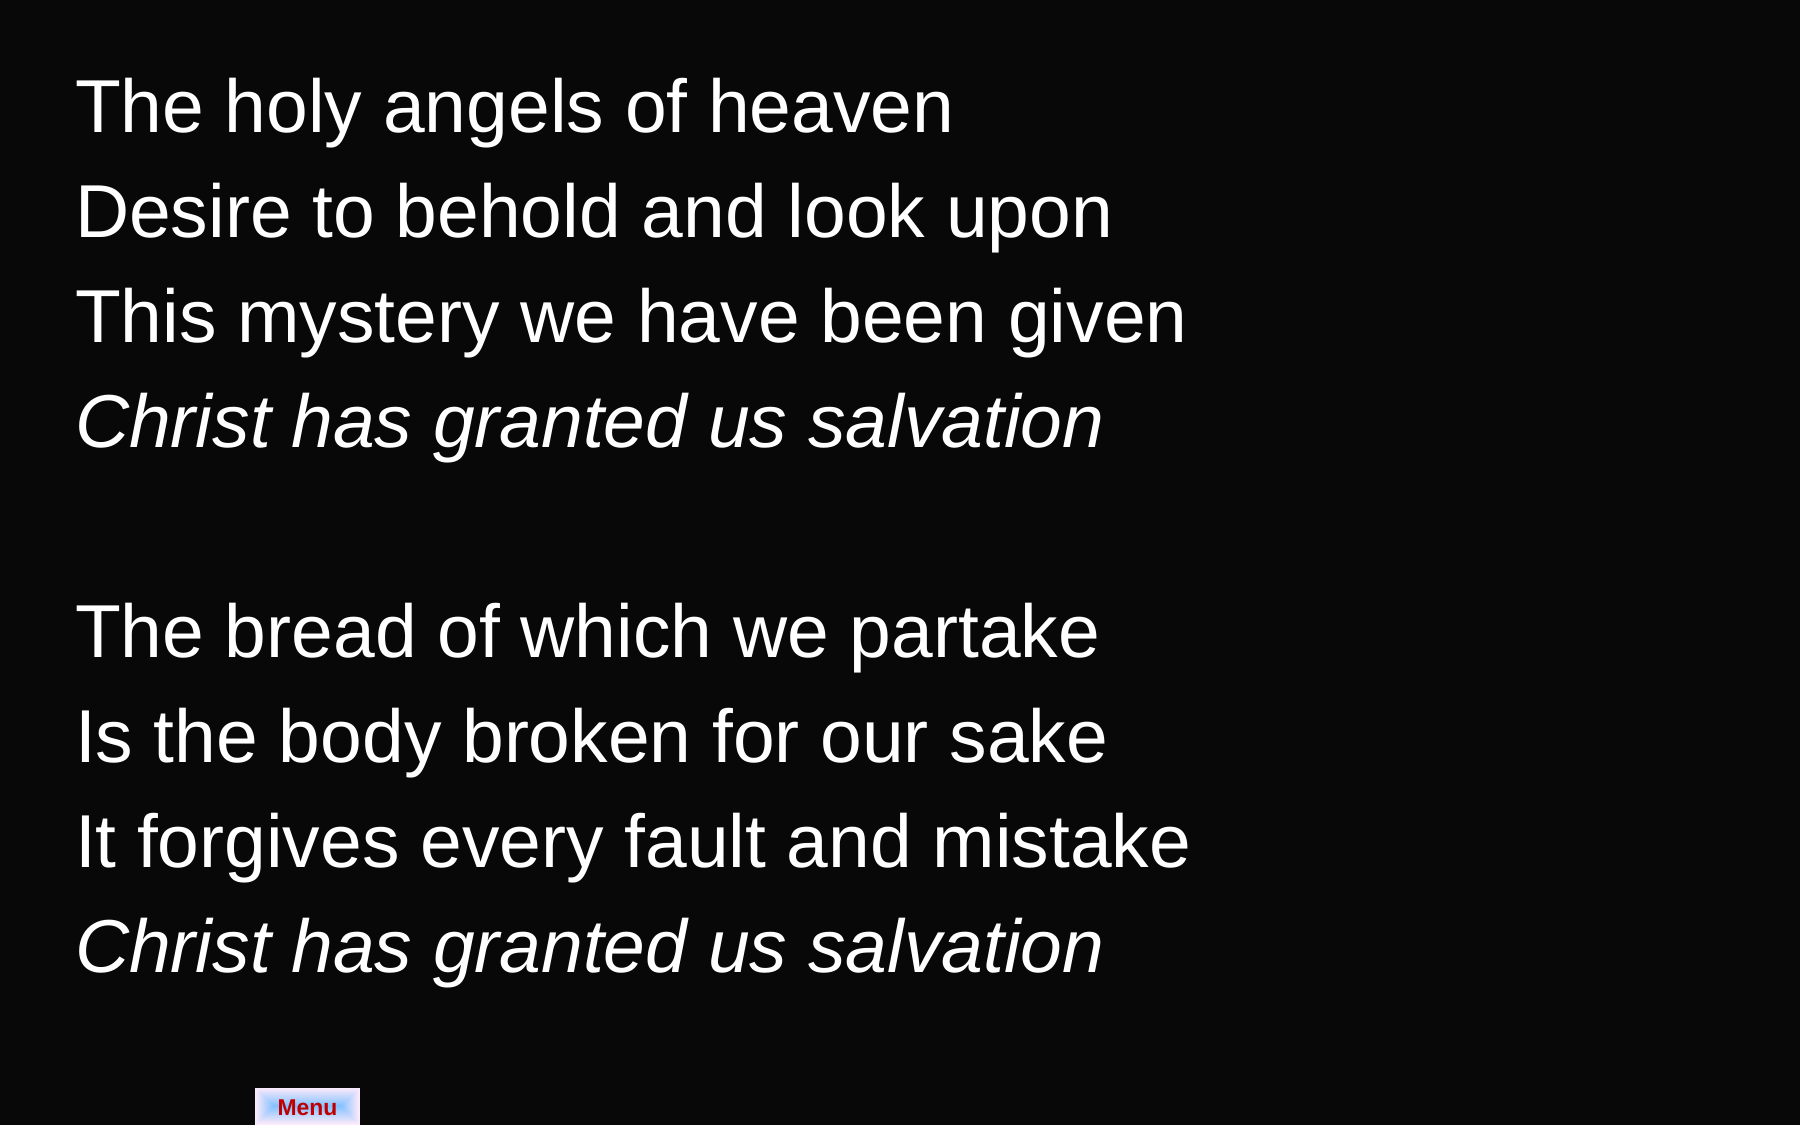

The holy angels of heaven
Desire to behold and look upon
This mystery we have been given
Christ has granted us salvation

The bread of which we partake
Is the body broken for our sake
It forgives every fault and mistake
Christ has granted us salvation

Menu